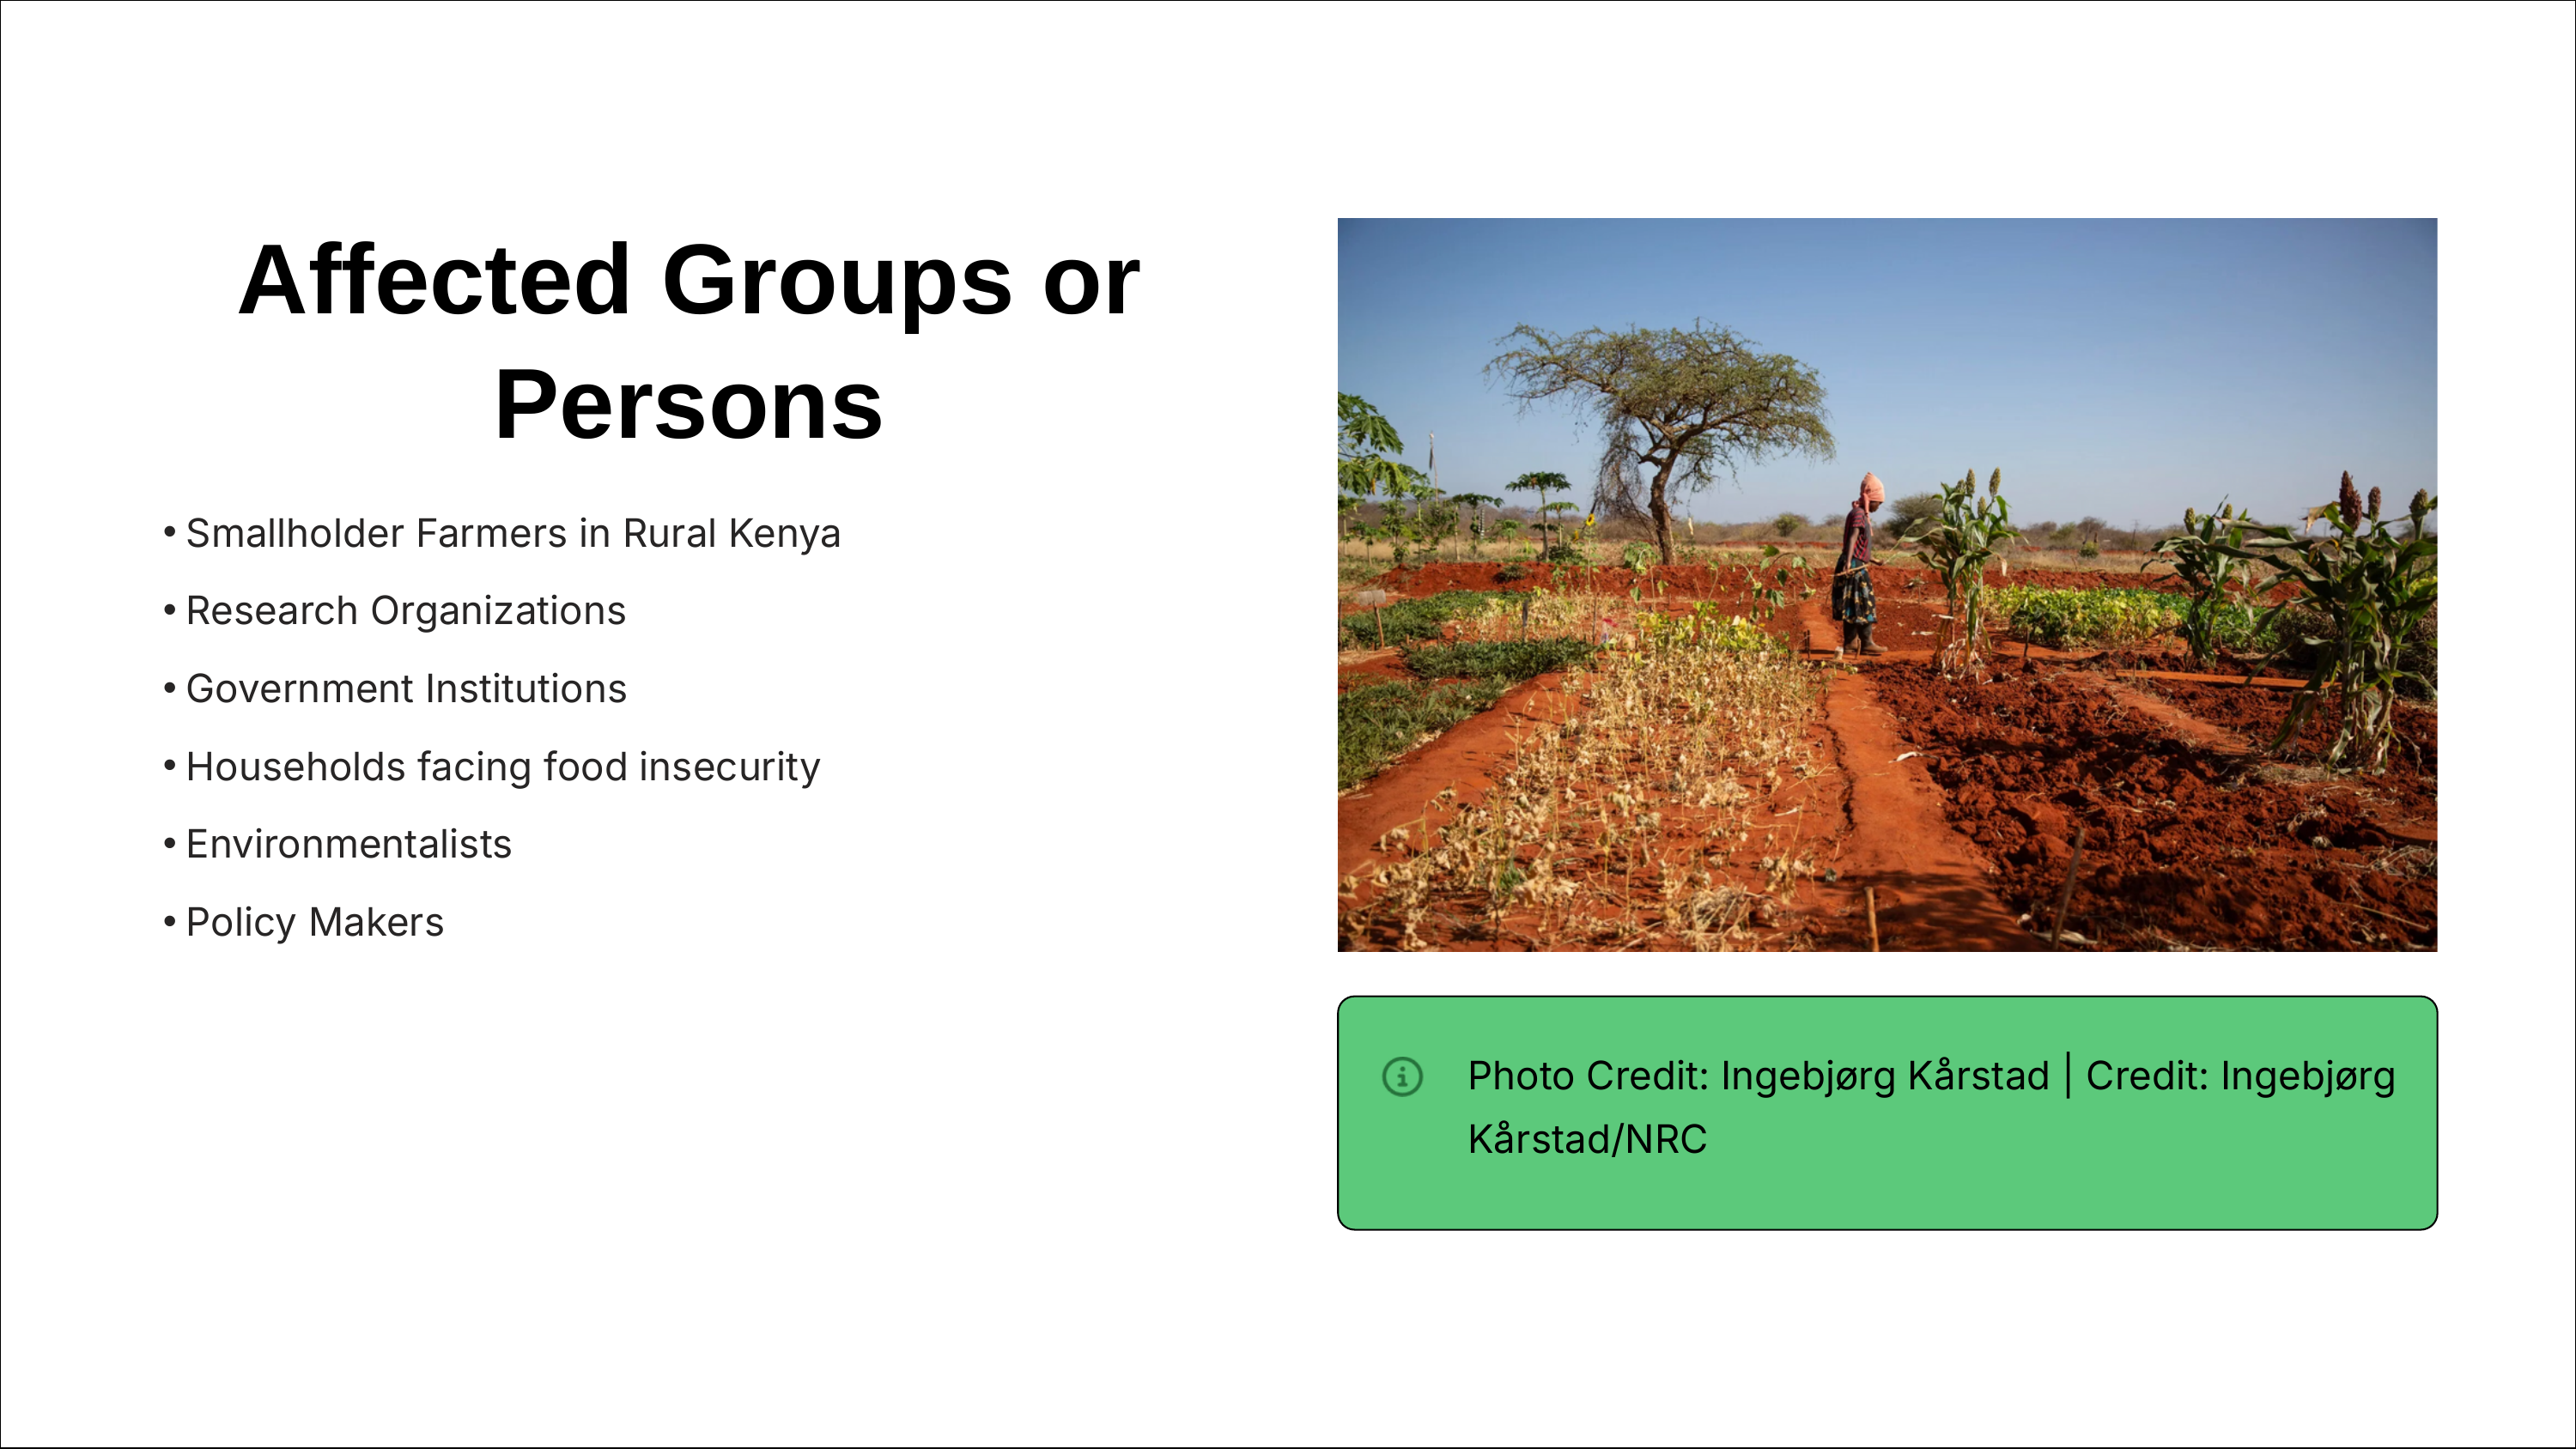

Affected Groups or Persons

Smallholder Farmers in Rural Kenya
Research Organizations
Government Institutions
Households facing food insecurity
Environmentalists
Policy Makers

Photo Credit: Ingebjørg Kårstad | Credit: Ingebjørg Kårstad/NRC